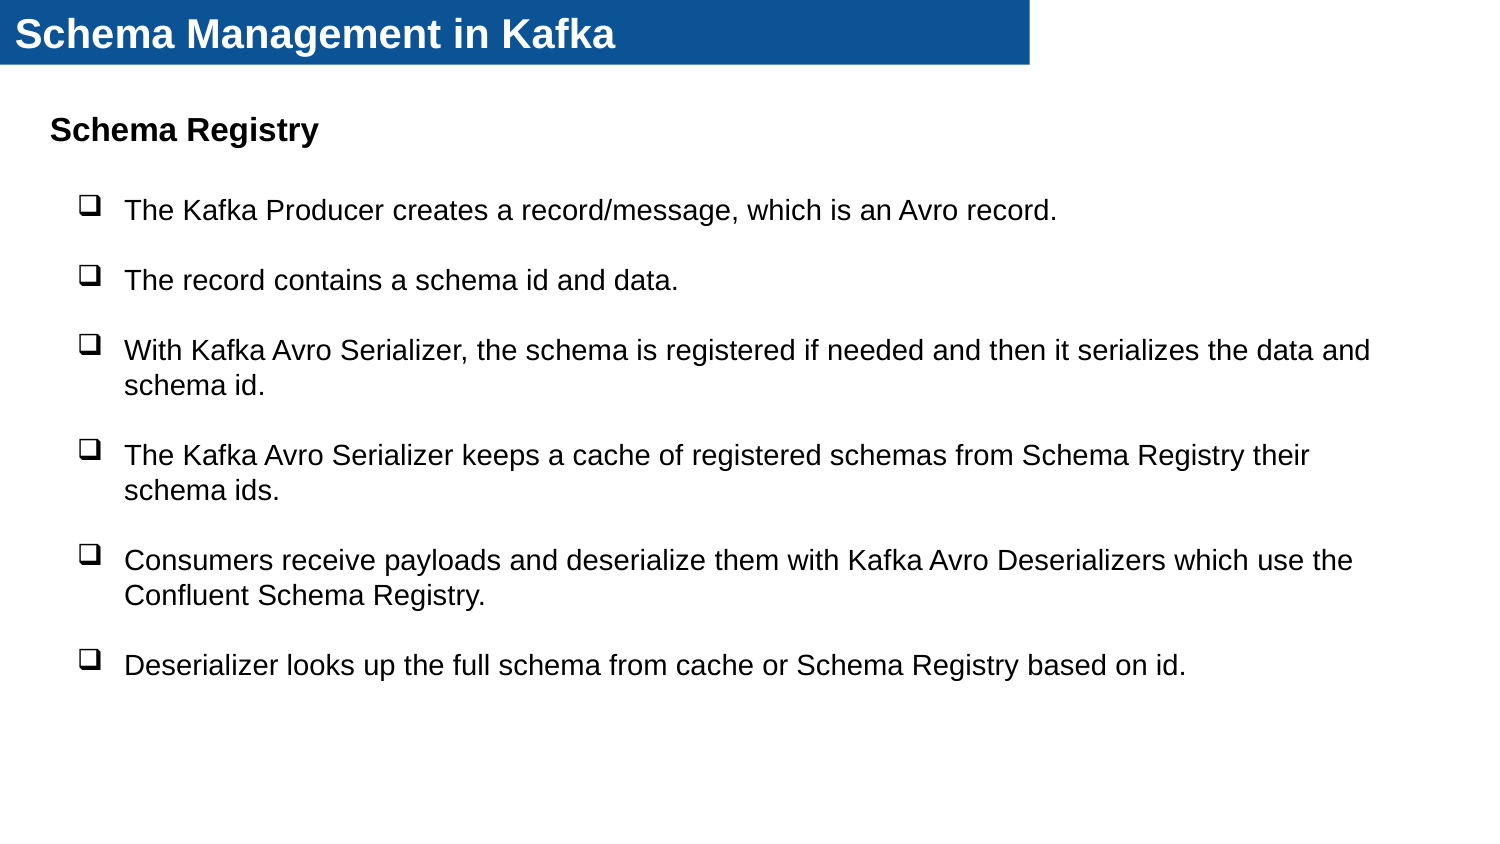

Schema Management in Kafka

Schema Registry
The Kafka Producer creates a record/message, which is an Avro record.

The record contains a schema id and data.

With Kafka Avro Serializer, the schema is registered if needed and then it serializes the data and schema id.

The Kafka Avro Serializer keeps a cache of registered schemas from Schema Registry their schema ids.

Consumers receive payloads and deserialize them with Kafka Avro Deserializers which use the Confluent Schema Registry.

Deserializer looks up the full schema from cache or Schema Registry based on id.